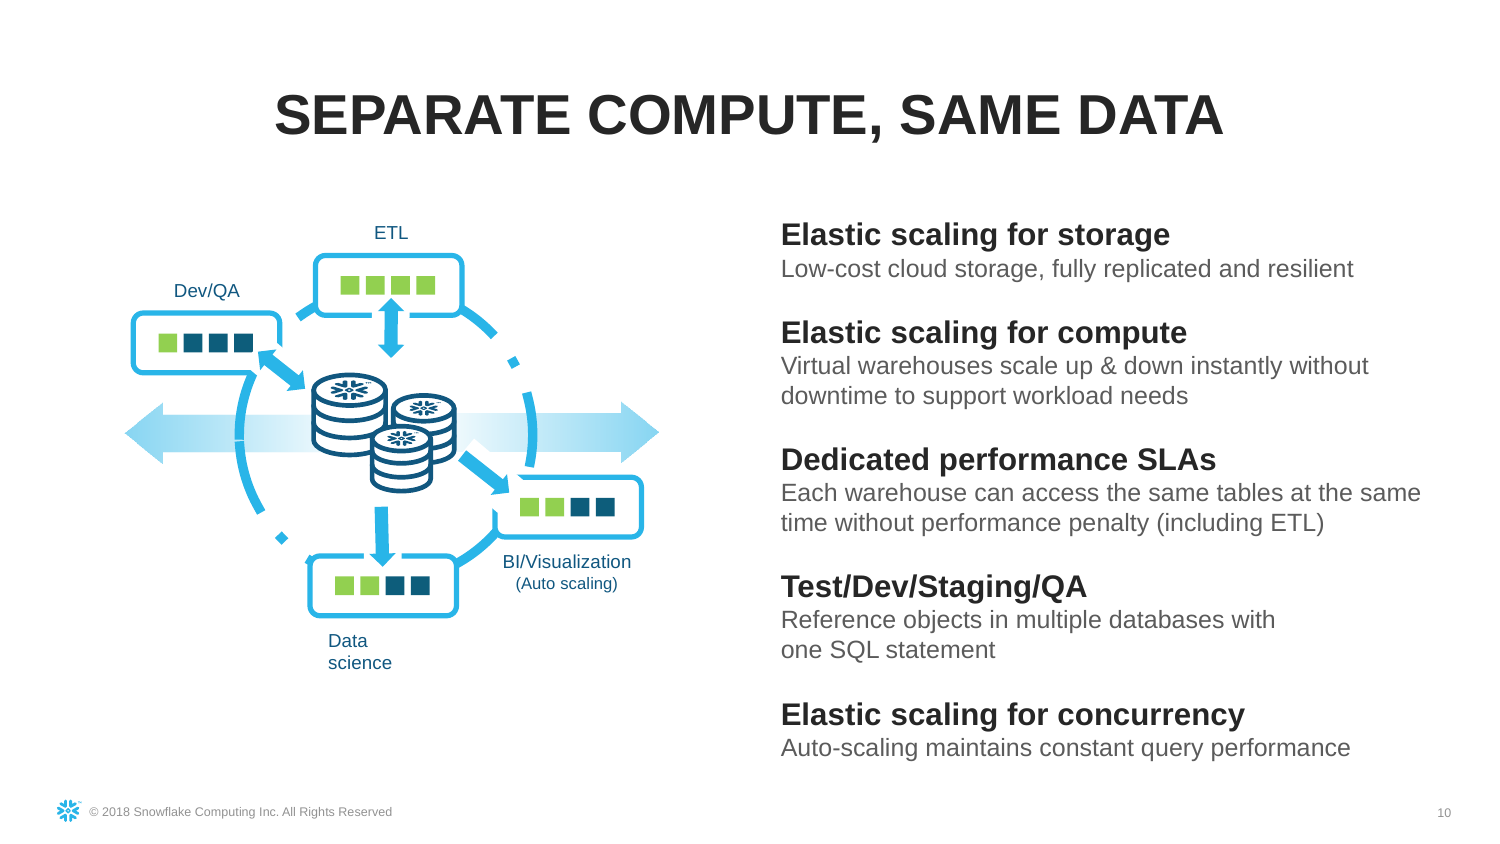

SEPARATE COMPUTE, SAME DATA
Elastic scaling for storage
Low-cost cloud storage, fully replicated and resilient

Elastic scaling for compute
Virtual warehouses scale up & down instantly without downtime to support workload needs

Dedicated performance SLAs
Each warehouse can access the same tables at the same time without performance penalty (including ETL)

Test/Dev/Staging/QA
Reference objects in multiple databases with
one SQL statement

Elastic scaling for concurrency
Auto-scaling maintains constant query performance
ETL

Dev/QA

BI/Visualization
(Auto scaling)

Data science
10